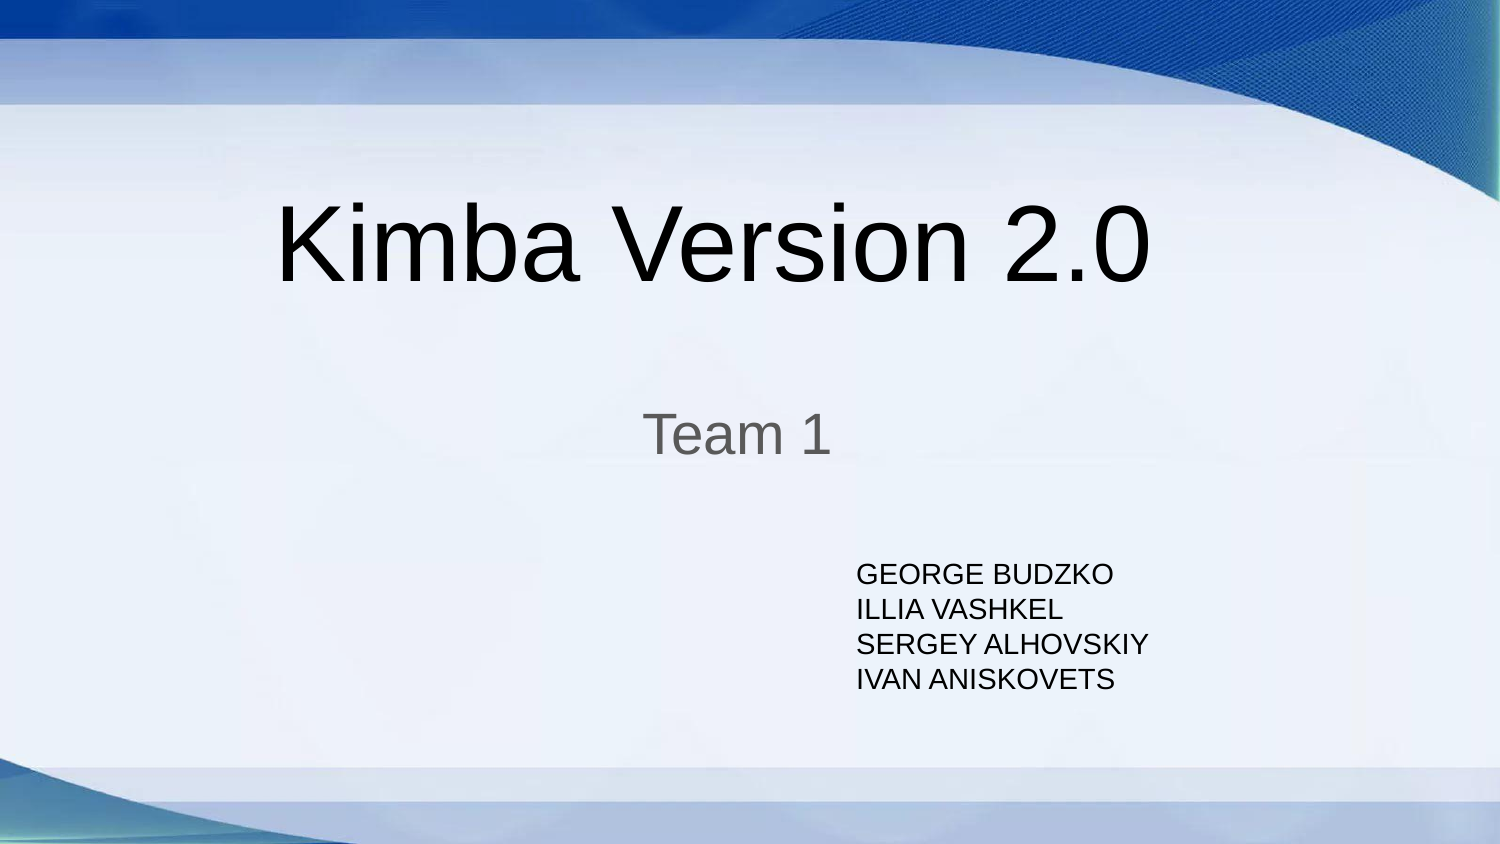

# Kimba Version 2.0
Team 1
GEORGE BUDZKO
ILLIA VASHKEL
SERGEY ALHOVSKIY
IVAN ANISKOVETS